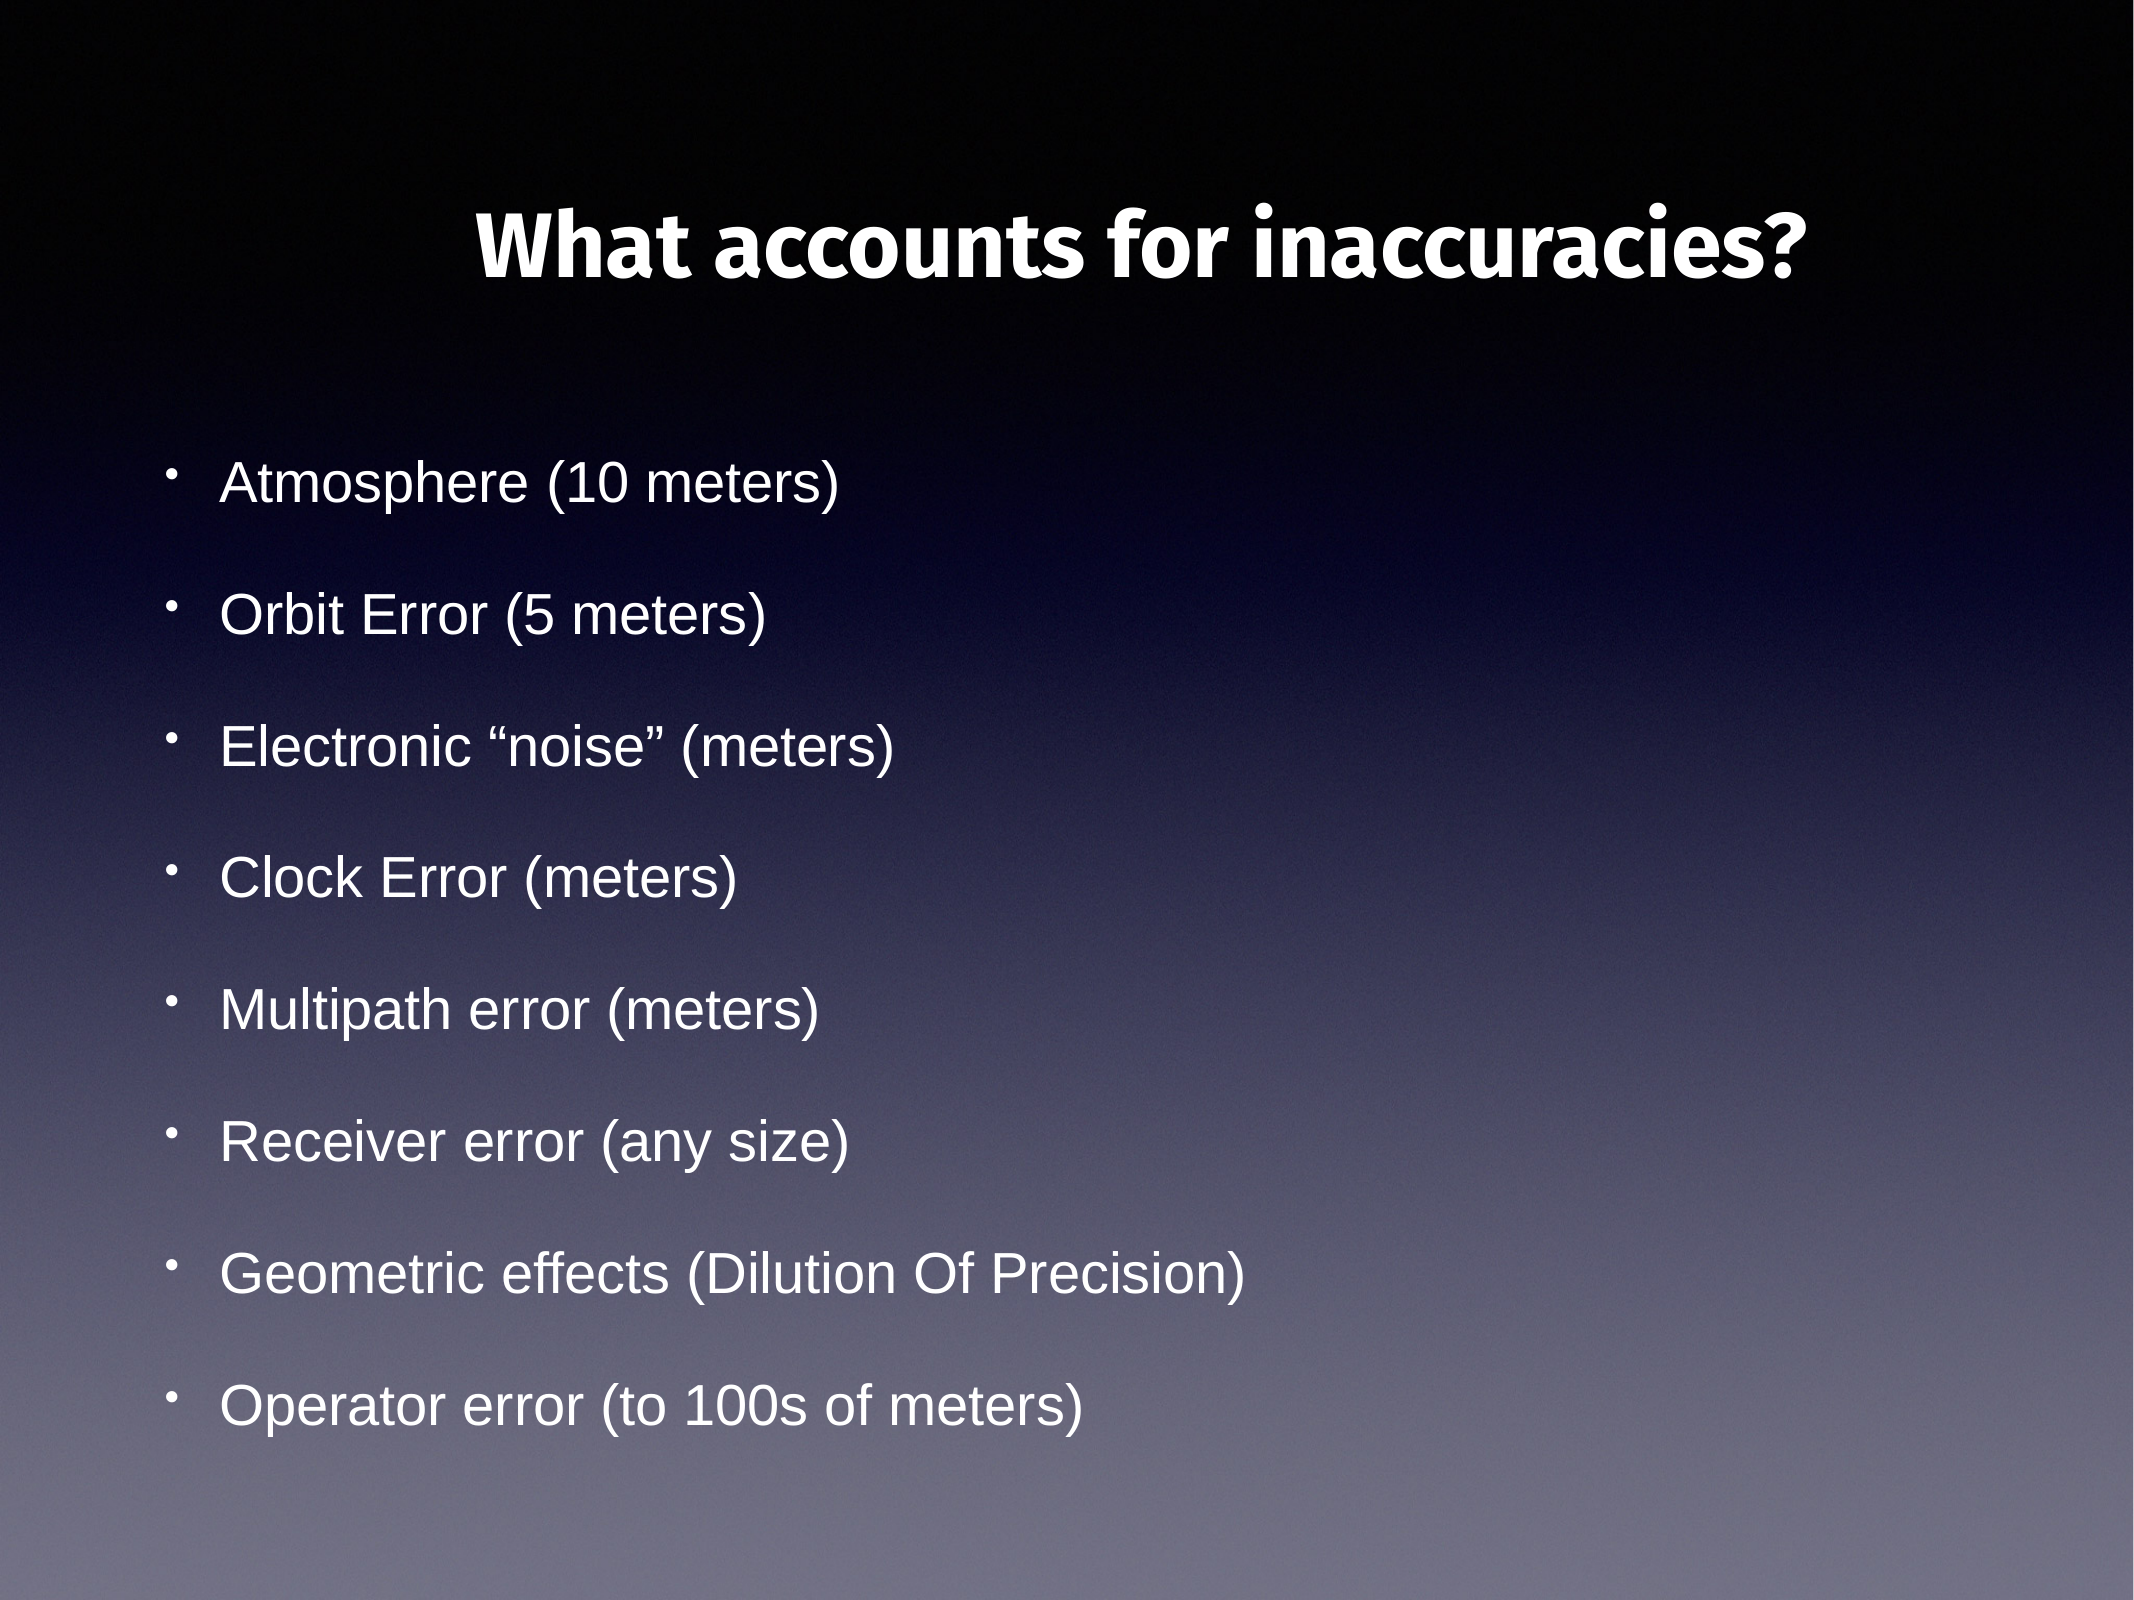

# What accounts for inaccuracies?
Atmosphere (10 meters)
Orbit Error (5 meters)
Electronic “noise” (meters)
Clock Error (meters)
Multipath error (meters)
Receiver error (any size)
Geometric effects (Dilution Of Precision)
Operator error (to 100s of meters)